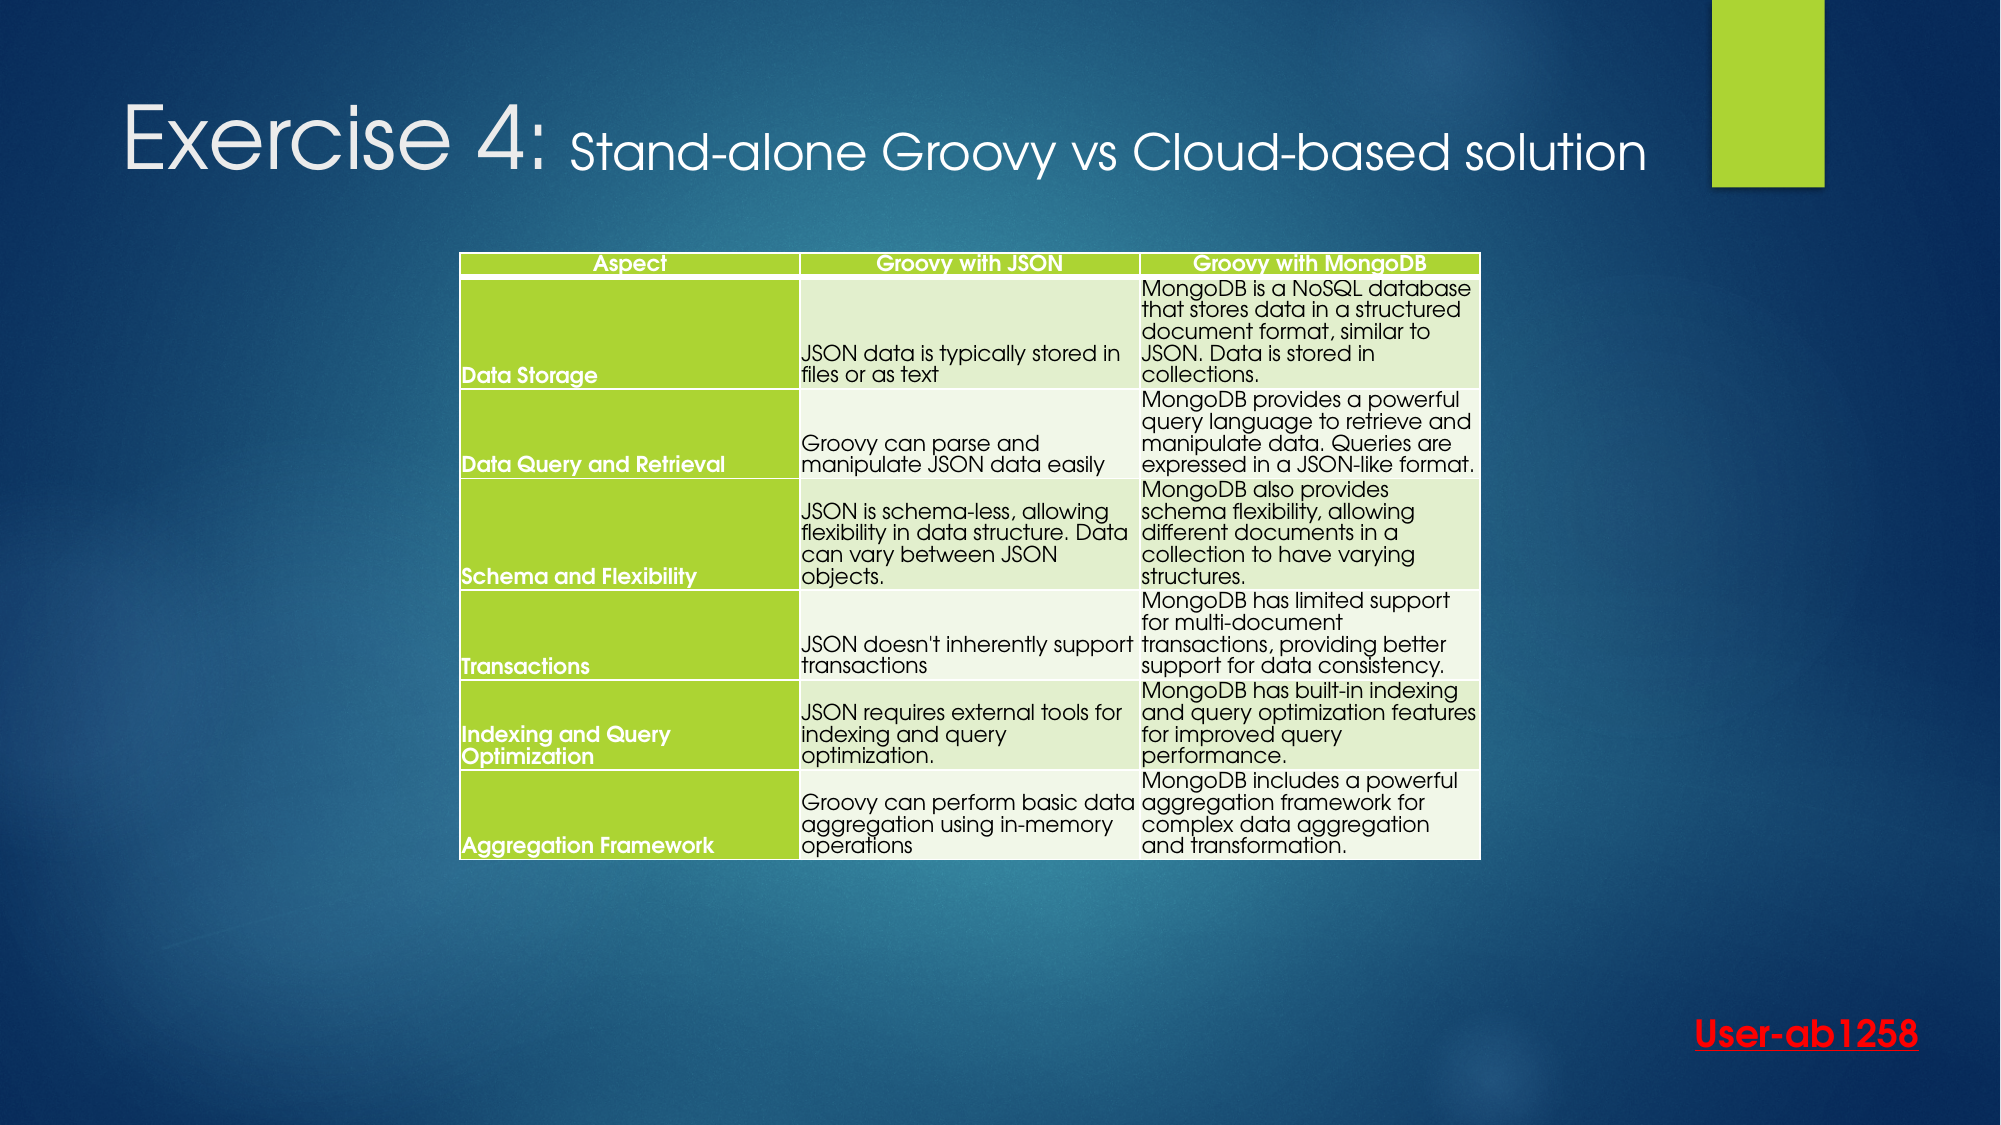

# Exercise 4:
Stand-alone Groovy vs Cloud-based solution
| Aspect | Groovy with JSON | Groovy with MongoDB |
| --- | --- | --- |
| Data Storage | JSON data is typically stored in files or as text | MongoDB is a NoSQL database that stores data in a structured document format, similar to JSON. Data is stored in collections. |
| Data Query and Retrieval | Groovy can parse and manipulate JSON data easily | MongoDB provides a powerful query language to retrieve and manipulate data. Queries are expressed in a JSON-like format. |
| Schema and Flexibility | JSON is schema-less, allowing flexibility in data structure. Data can vary between JSON objects. | MongoDB also provides schema flexibility, allowing different documents in a collection to have varying structures. |
| Transactions | JSON doesn't inherently support transactions | MongoDB has limited support for multi-document transactions, providing better support for data consistency. |
| Indexing and Query Optimization | JSON requires external tools for indexing and query optimization. | MongoDB has built-in indexing and query optimization features for improved query performance. |
| Aggregation Framework | Groovy can perform basic data aggregation using in-memory operations | MongoDB includes a powerful aggregation framework for complex data aggregation and transformation. |
User-ab1258